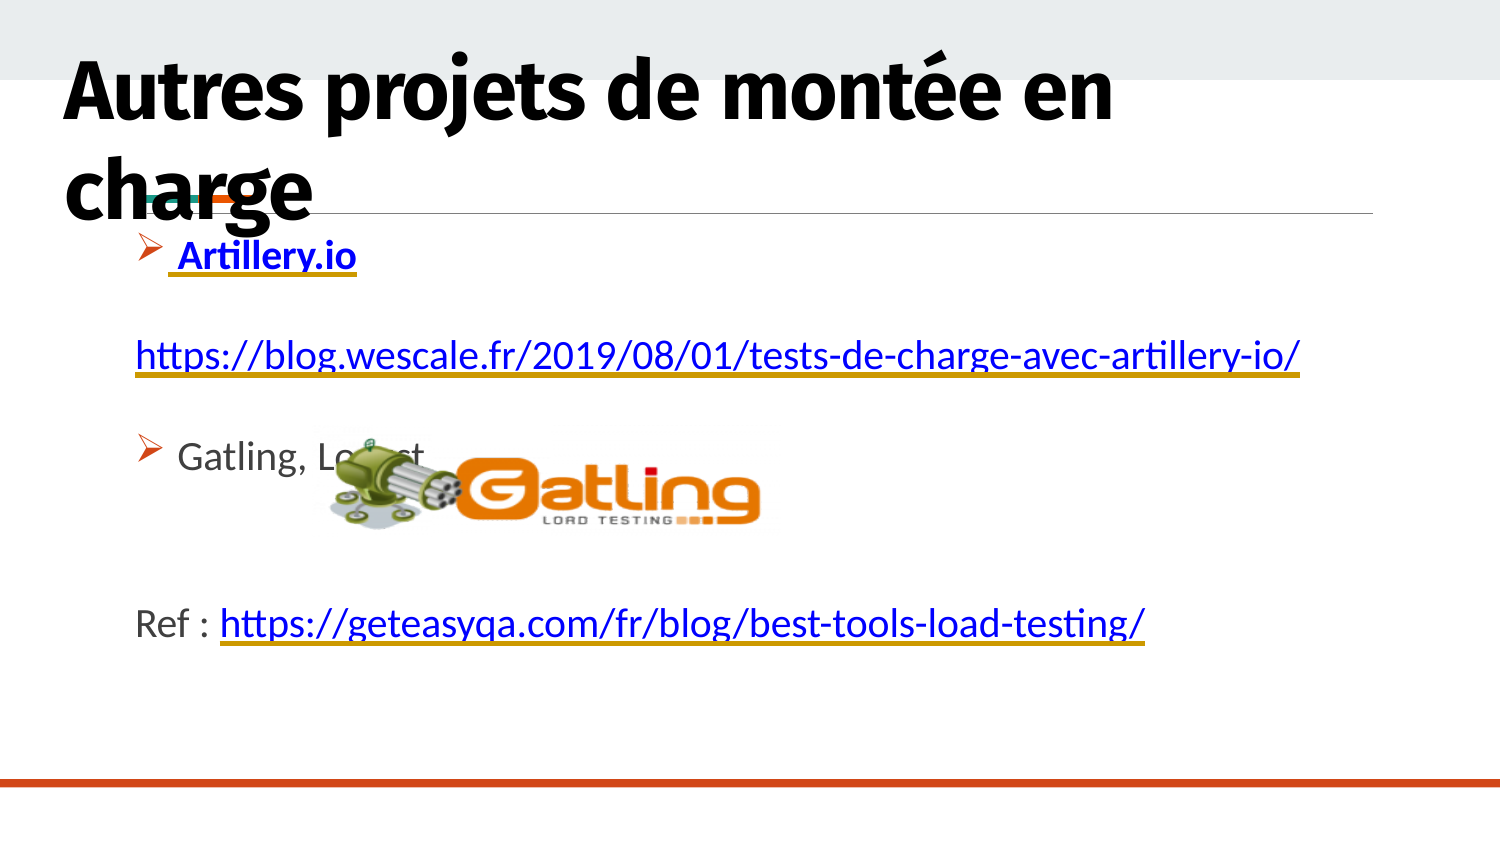

# Autres projets de montée en charge

 Artillery.io

https://blog.wescale.fr/2019/08/01/tests-de-charge-avec-artillery-io/

Gatling, Locust

Ref : https://geteasyqa.com/fr/blog/best-tools-load-testing/